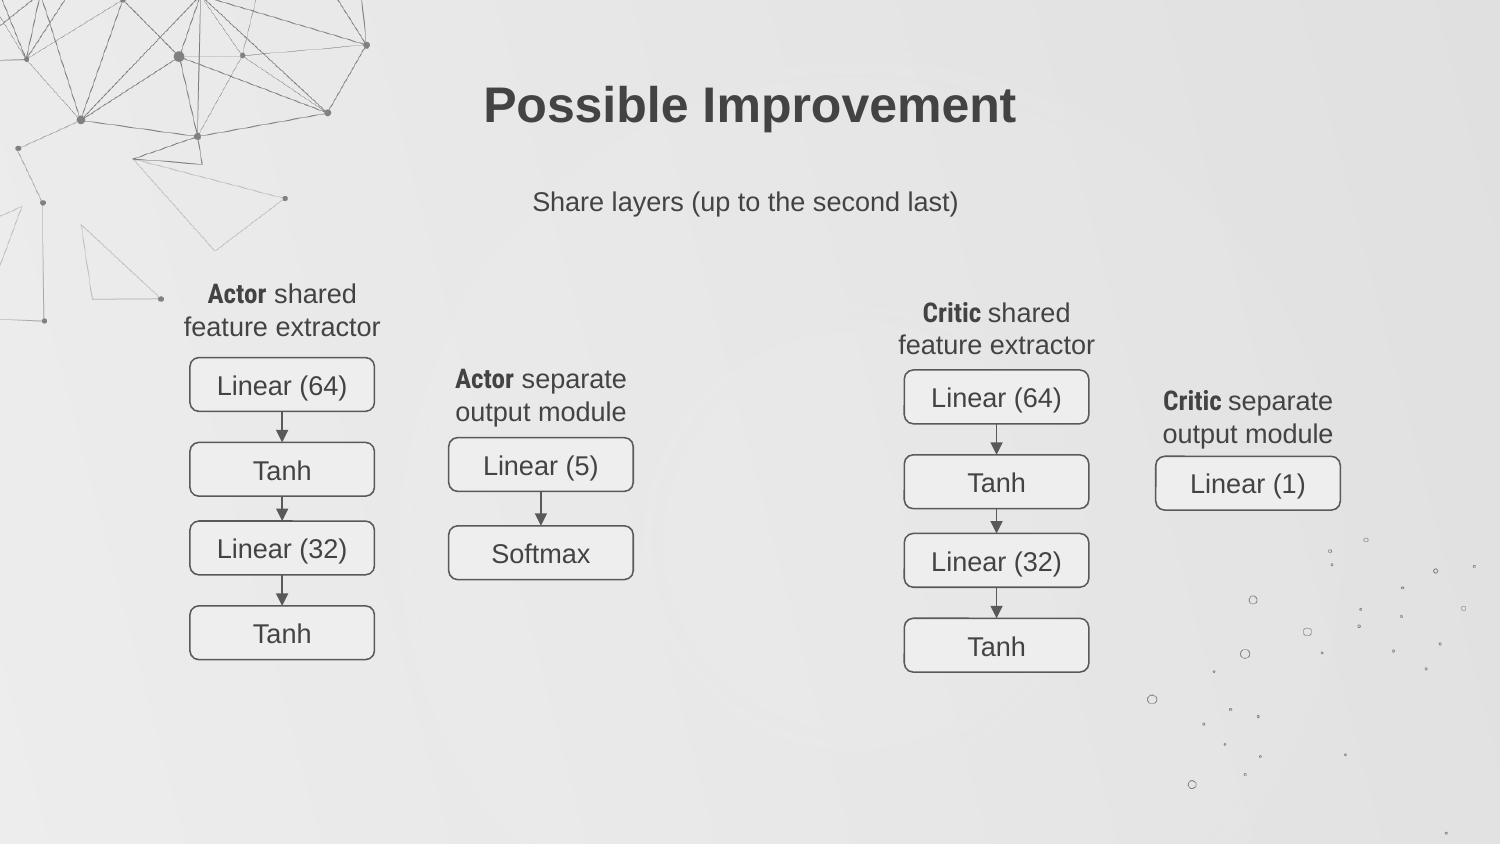

# Possible Improvement
Share layers (up to the second last)
Actor shared
feature extractor
Critic shared
feature extractor
Actor separate output module
Linear (64)
Critic separate output module
Linear (64)
Linear (5)
Tanh
Tanh
Linear (1)
Linear (32)
Softmax
Linear (32)
Tanh
Tanh